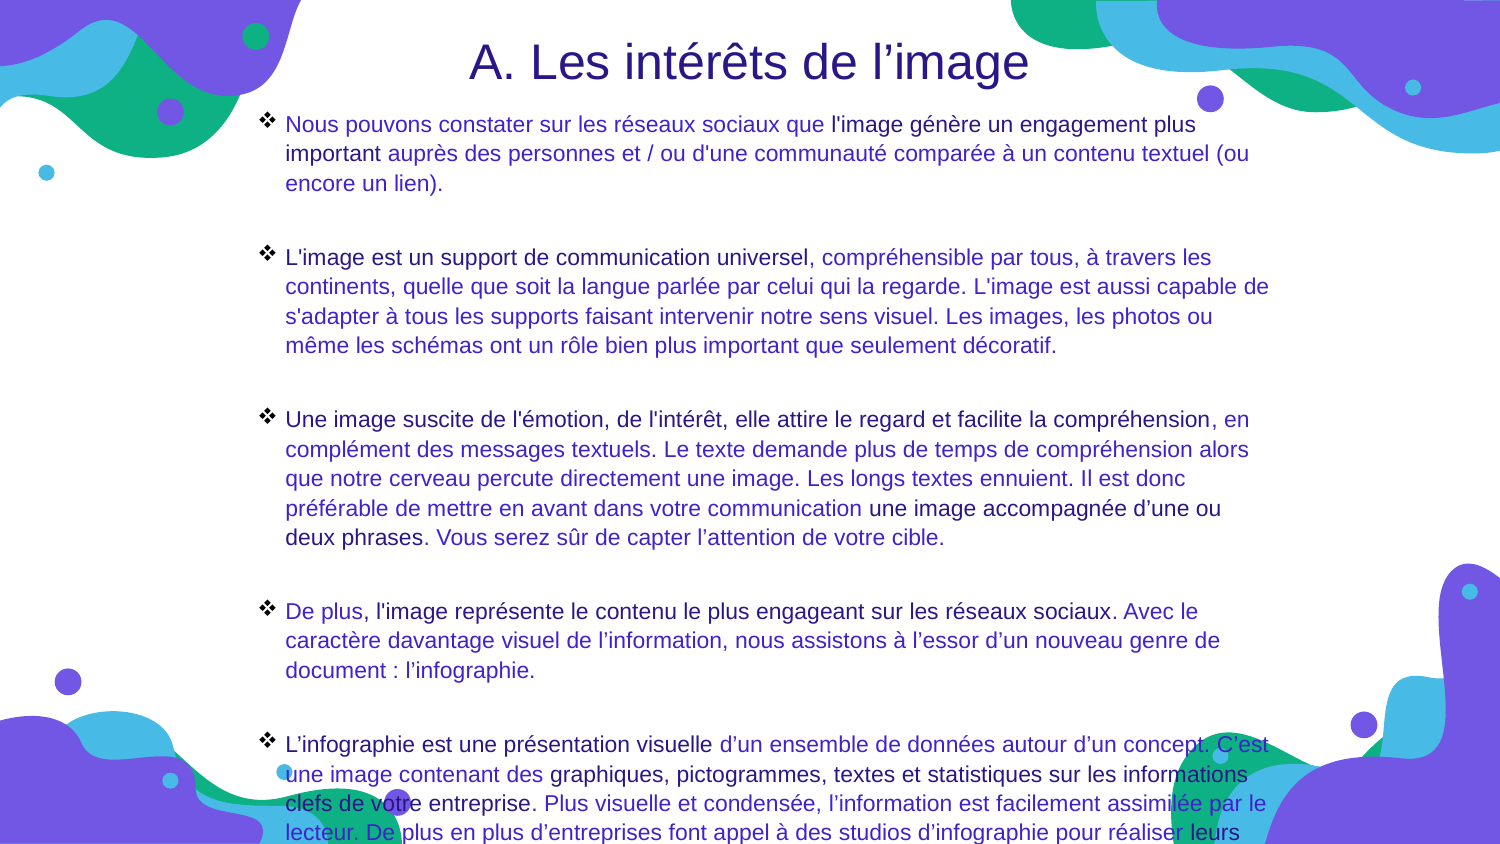

A. Les intérêts de l’image
Nous pouvons constater sur les réseaux sociaux que l'image génère un engagement plus important auprès des personnes et / ou d'une communauté comparée à un contenu textuel (ou encore un lien).
L'image est un support de communication universel, compréhensible par tous, à travers les continents, quelle que soit la langue parlée par celui qui la regarde. L'image est aussi capable de s'adapter à tous les supports faisant intervenir notre sens visuel. Les images, les photos ou même les schémas ont un rôle bien plus important que seulement décoratif.
Une image suscite de l'émotion, de l'intérêt, elle attire le regard et facilite la compréhension, en complément des messages textuels. Le texte demande plus de temps de compréhension alors que notre cerveau percute directement une image. Les longs textes ennuient. Il est donc préférable de mettre en avant dans votre communication une image accompagnée d’une ou deux phrases. Vous serez sûr de capter l’attention de votre cible.
De plus, l'image représente le contenu le plus engageant sur les réseaux sociaux. Avec le caractère davantage visuel de l’information, nous assistons à l’essor d’un nouveau genre de document : l’infographie.
L’infographie est une présentation visuelle d’un ensemble de données autour d’un concept. C’est une image contenant des graphiques, pictogrammes, textes et statistiques sur les informations clefs de votre entreprise. Plus visuelle et condensée, l’information est facilement assimilée par le lecteur. De plus en plus d’entreprises font appel à des studios d’infographie pour réaliser leurs illustrations en 3D.